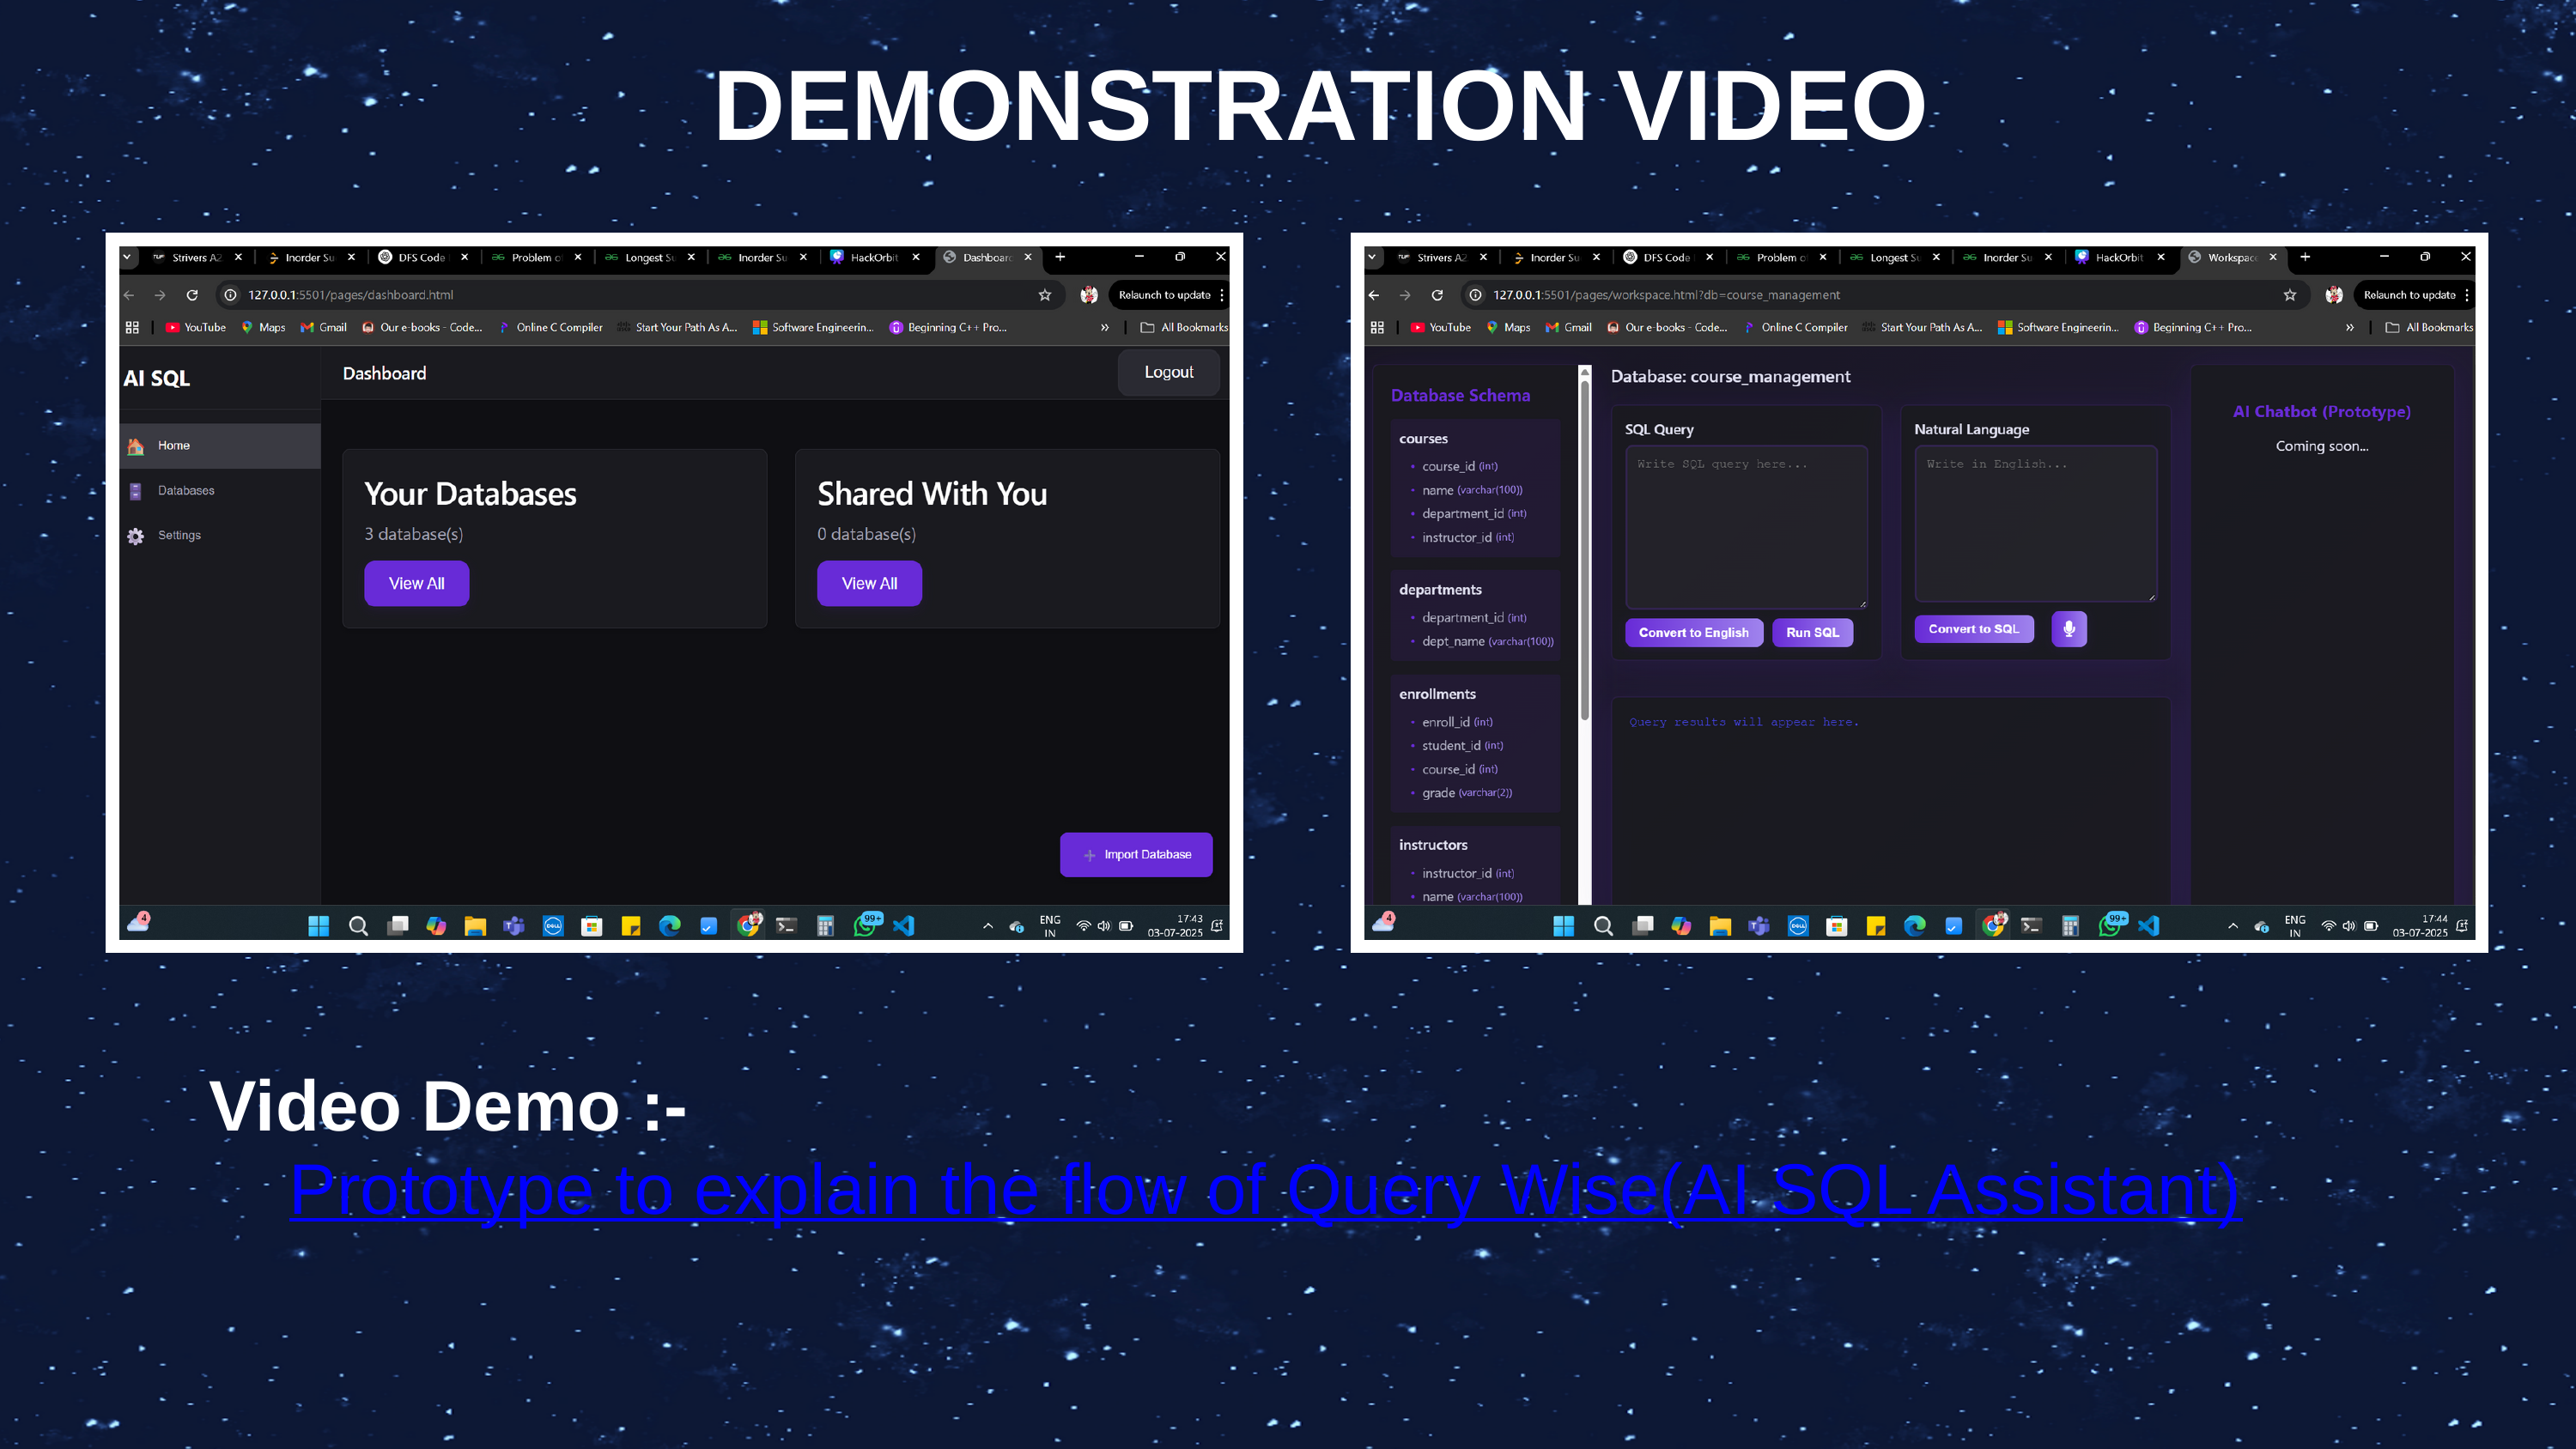

DEMONSTRATION VIDEO

Video Demo :-
    Prototype to explain the flow of Query Wise(AI SQL Assistant)